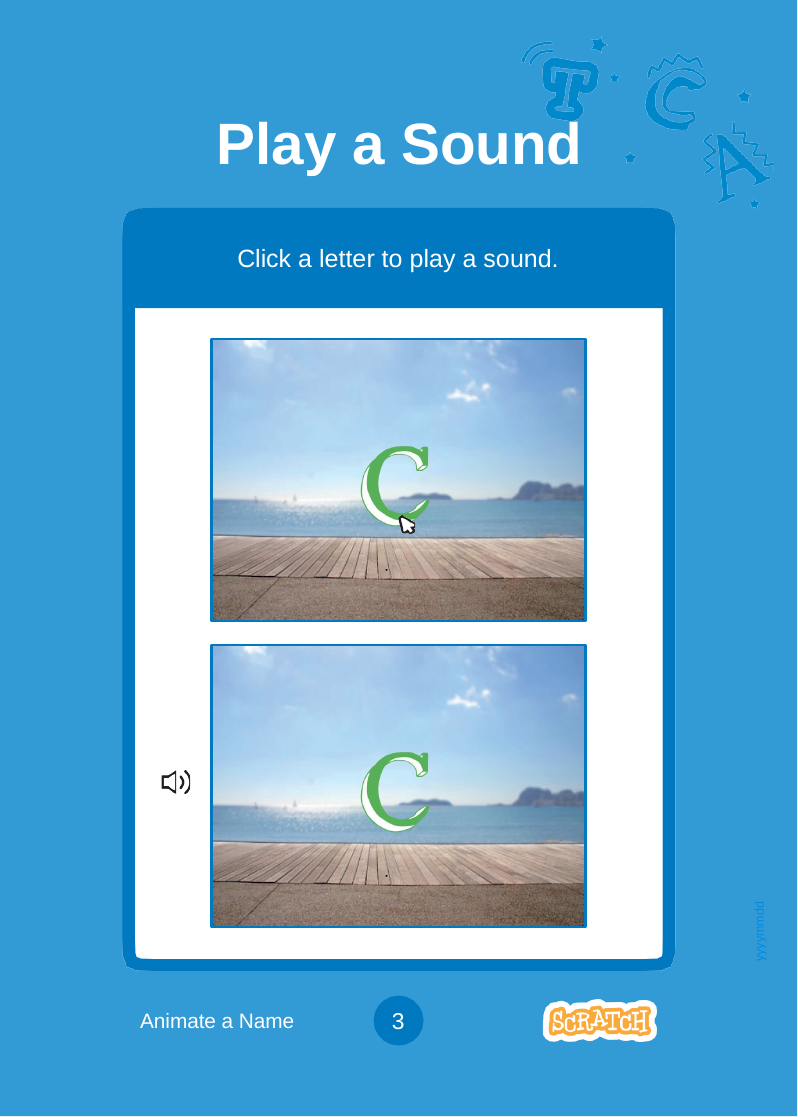

# Play a Sound

Click a letter to play a sound.

yyyymmdd

3

Animate a Name